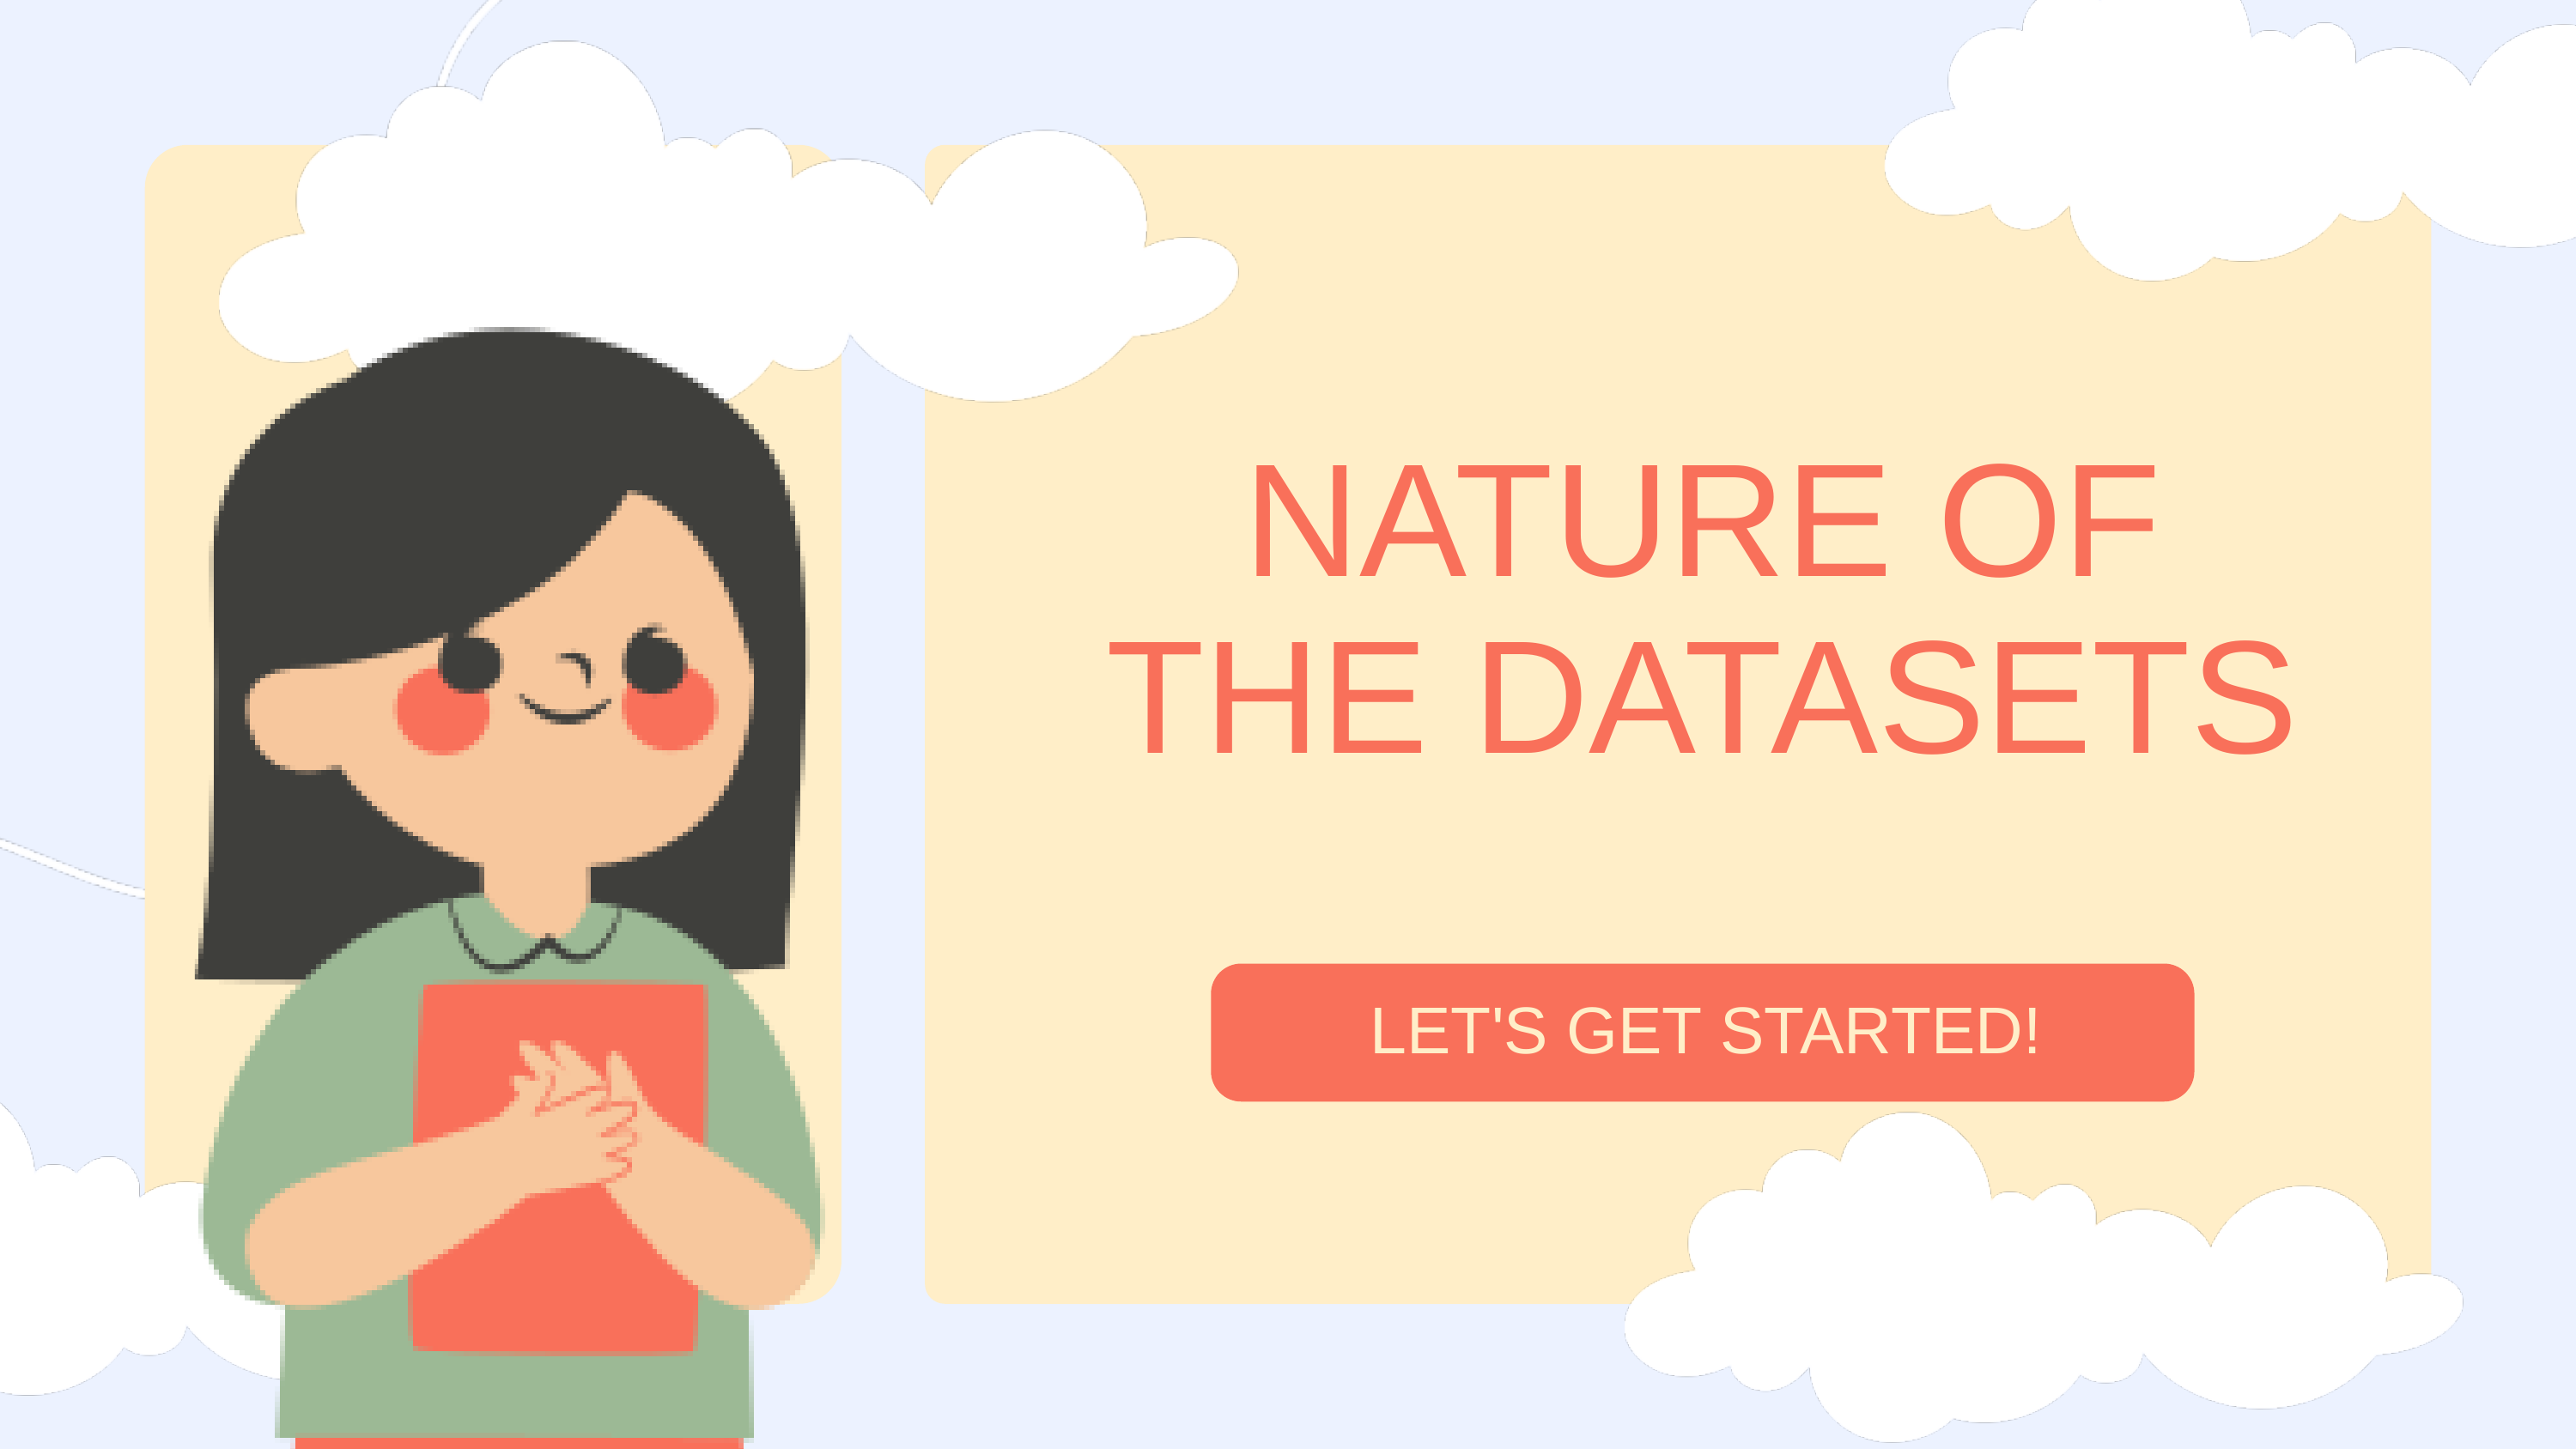

NATURE OF THE DATASETS
LET'S GET STARTED!